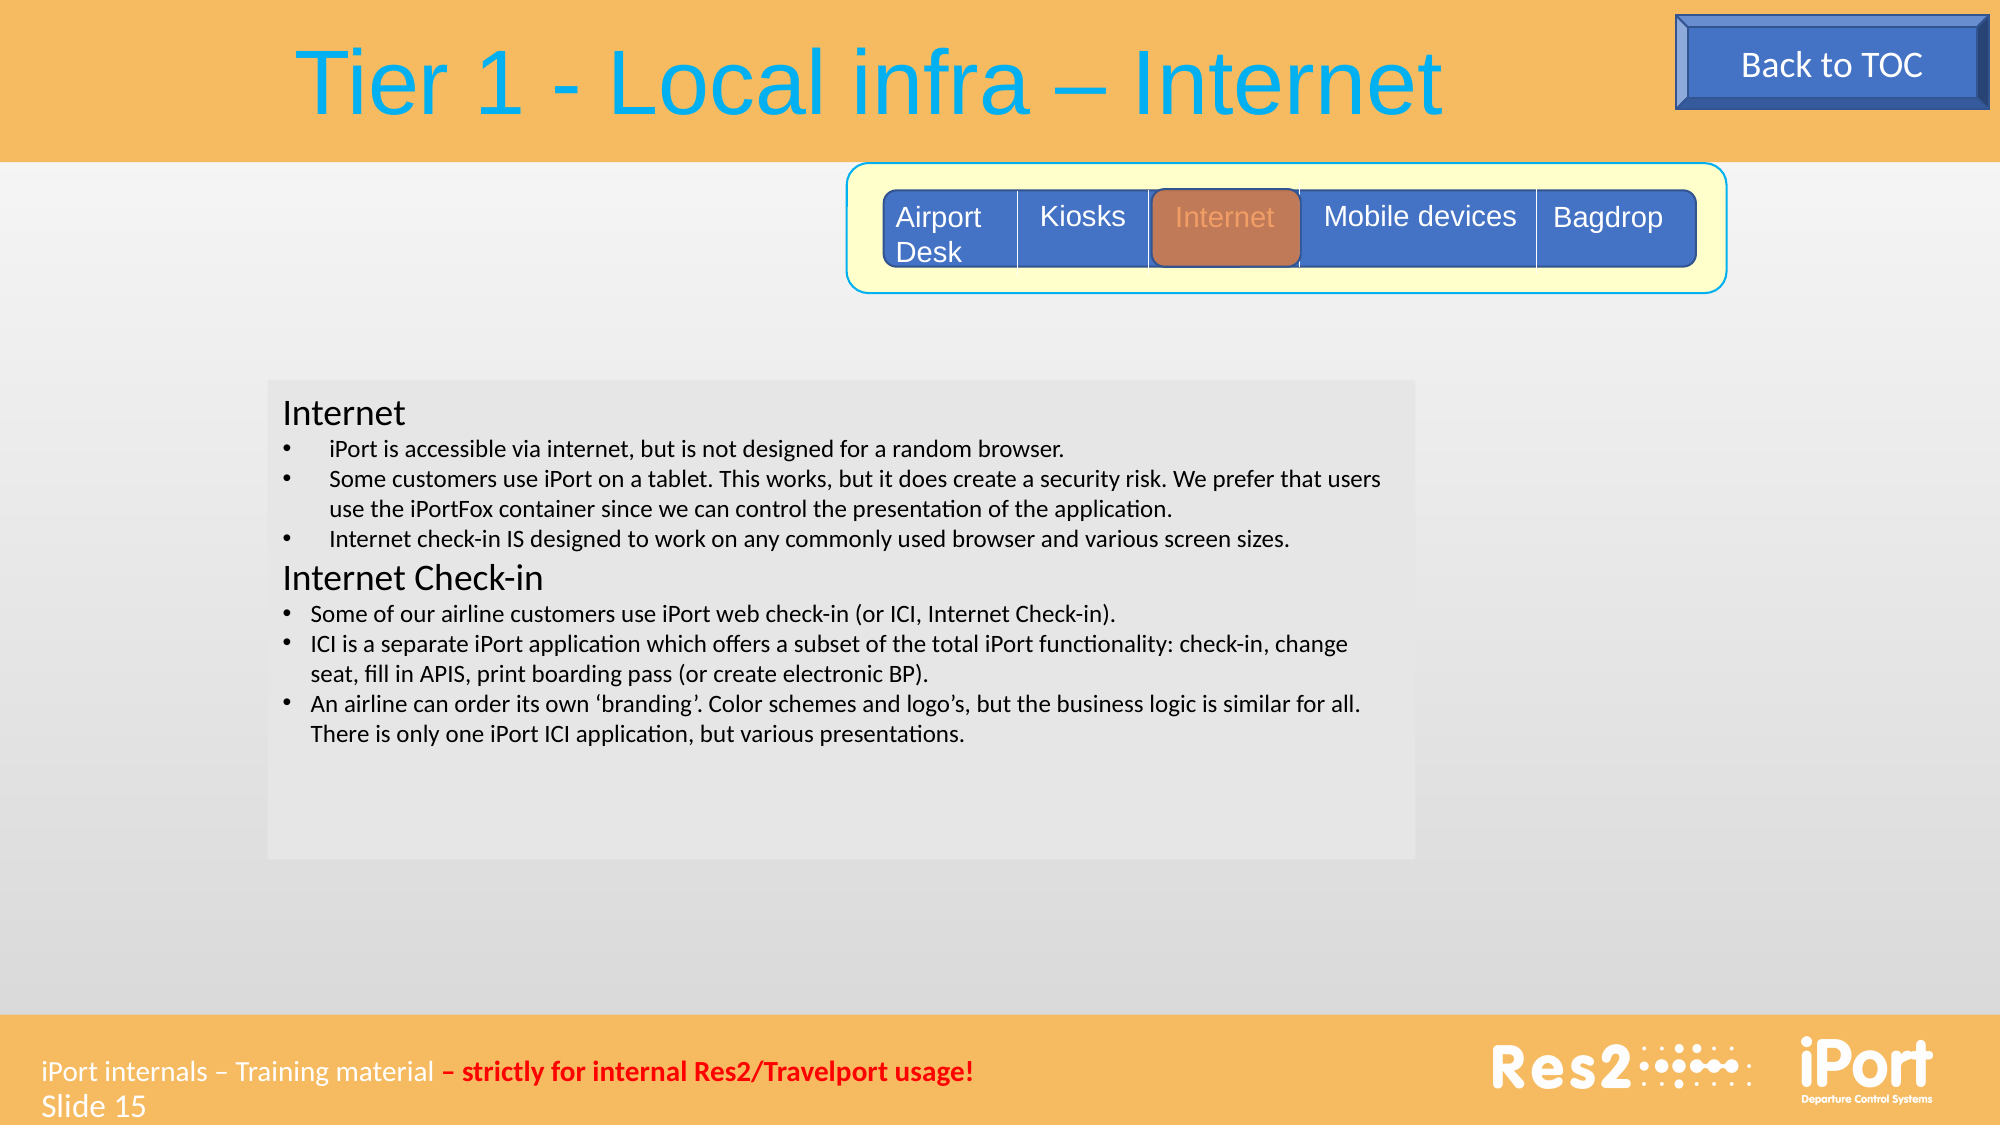

Tier 1 - Local infra – Internet
Back to TOC

Kiosks
Mobile devices

Airport
Desk
Internet
Bagdrop
Internet
iPort is accessible via internet, but is not designed for a random browser.
Some customers use iPort on a tablet. This works, but it does create a security risk. We prefer that users use the iPortFox container since we can control the presentation of the application.
Internet check-in IS designed to work on any commonly used browser and various screen sizes.
Internet Check-in
Some of our airline customers use iPort web check-in (or ICI, Internet Check-in).
ICI is a separate iPort application which offers a subset of the total iPort functionality: check-in, change seat, fill in APIS, print boarding pass (or create electronic BP).
An airline can order its own ‘branding’. Color schemes and logo’s, but the business logic is similar for all. There is only one iPort ICI application, but various presentations.